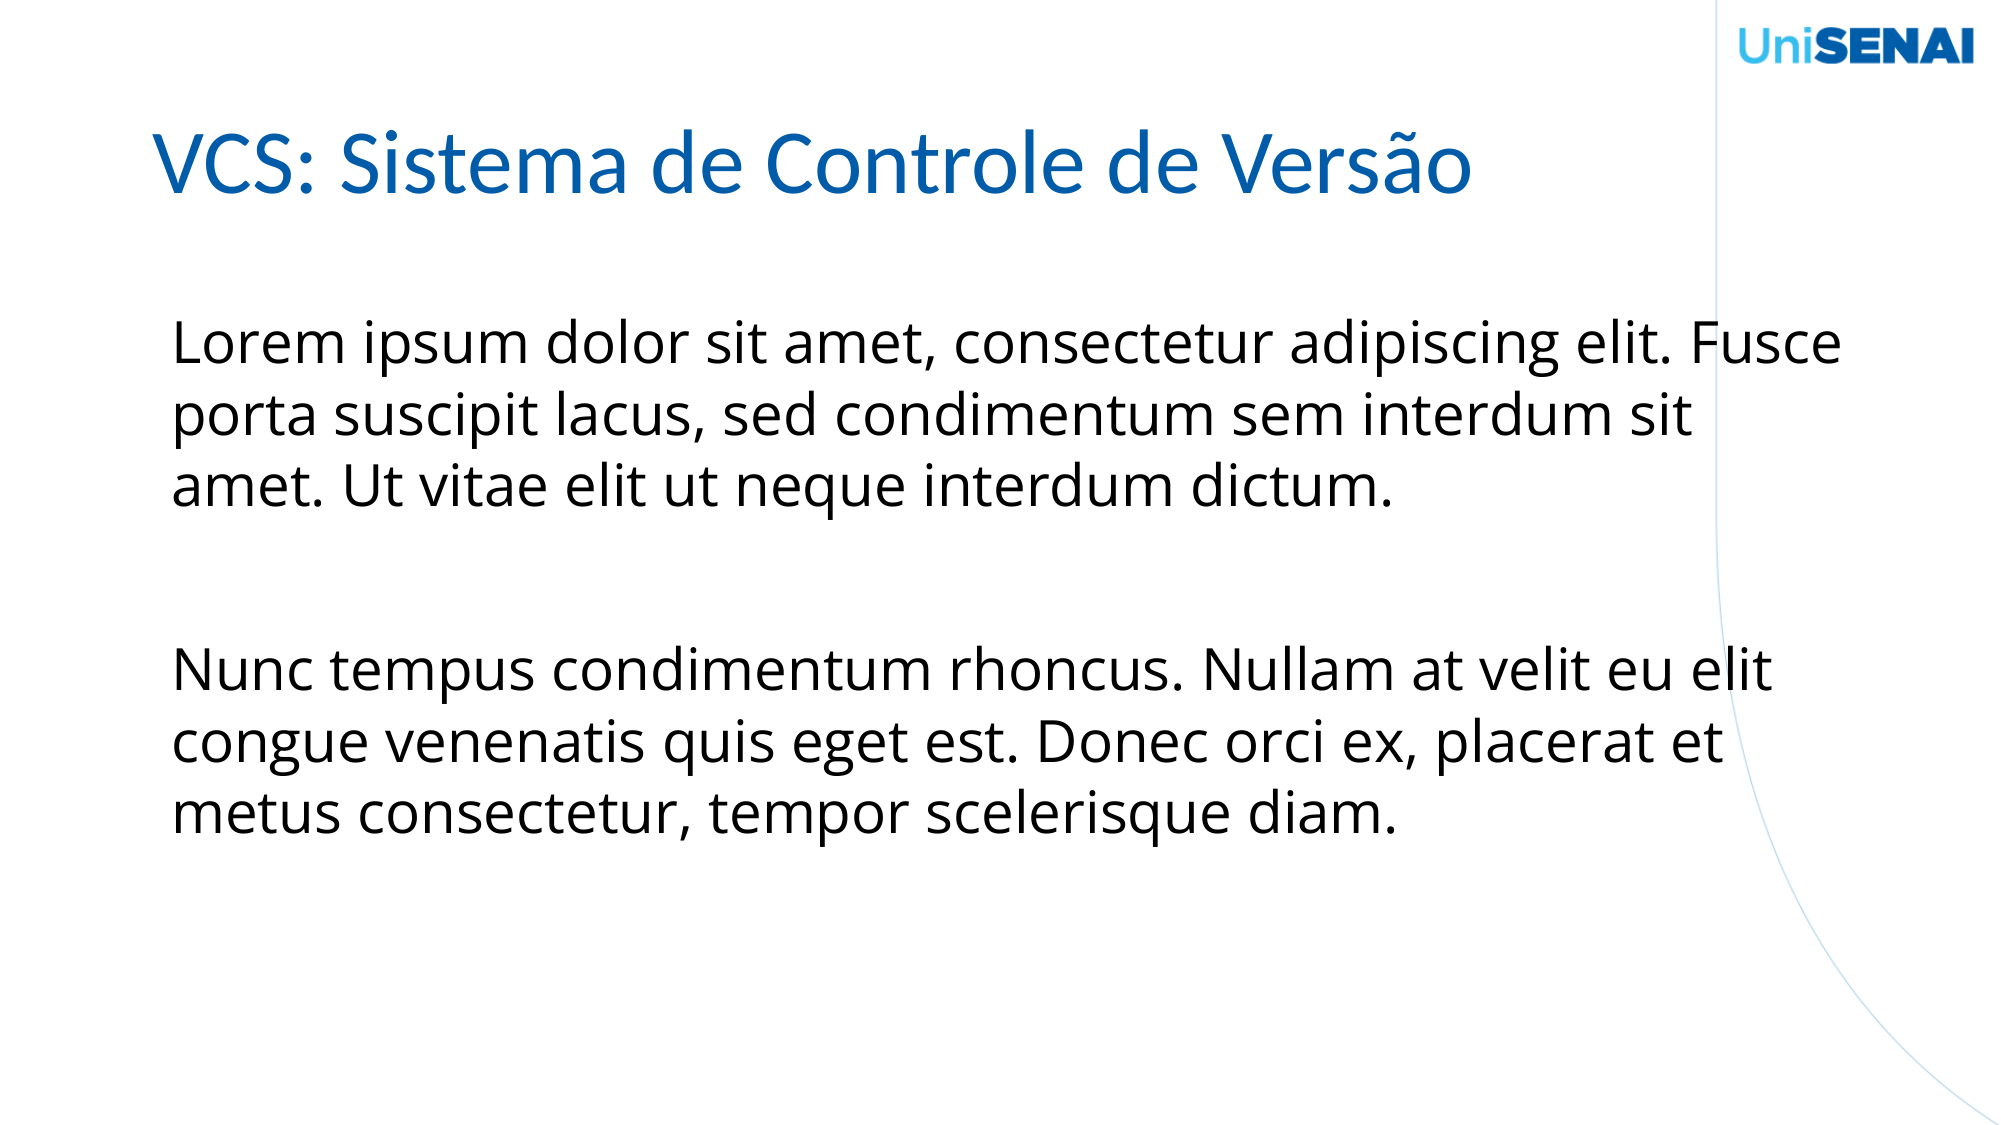

# VCS: Sistema de Controle de Versão
Lorem ipsum dolor sit amet, consectetur adipiscing elit. Fusce porta suscipit lacus, sed condimentum sem interdum sit amet. Ut vitae elit ut neque interdum dictum.

Nunc tempus condimentum rhoncus. Nullam at velit eu elit congue venenatis quis eget est. Donec orci ex, placerat et metus consectetur, tempor scelerisque diam.